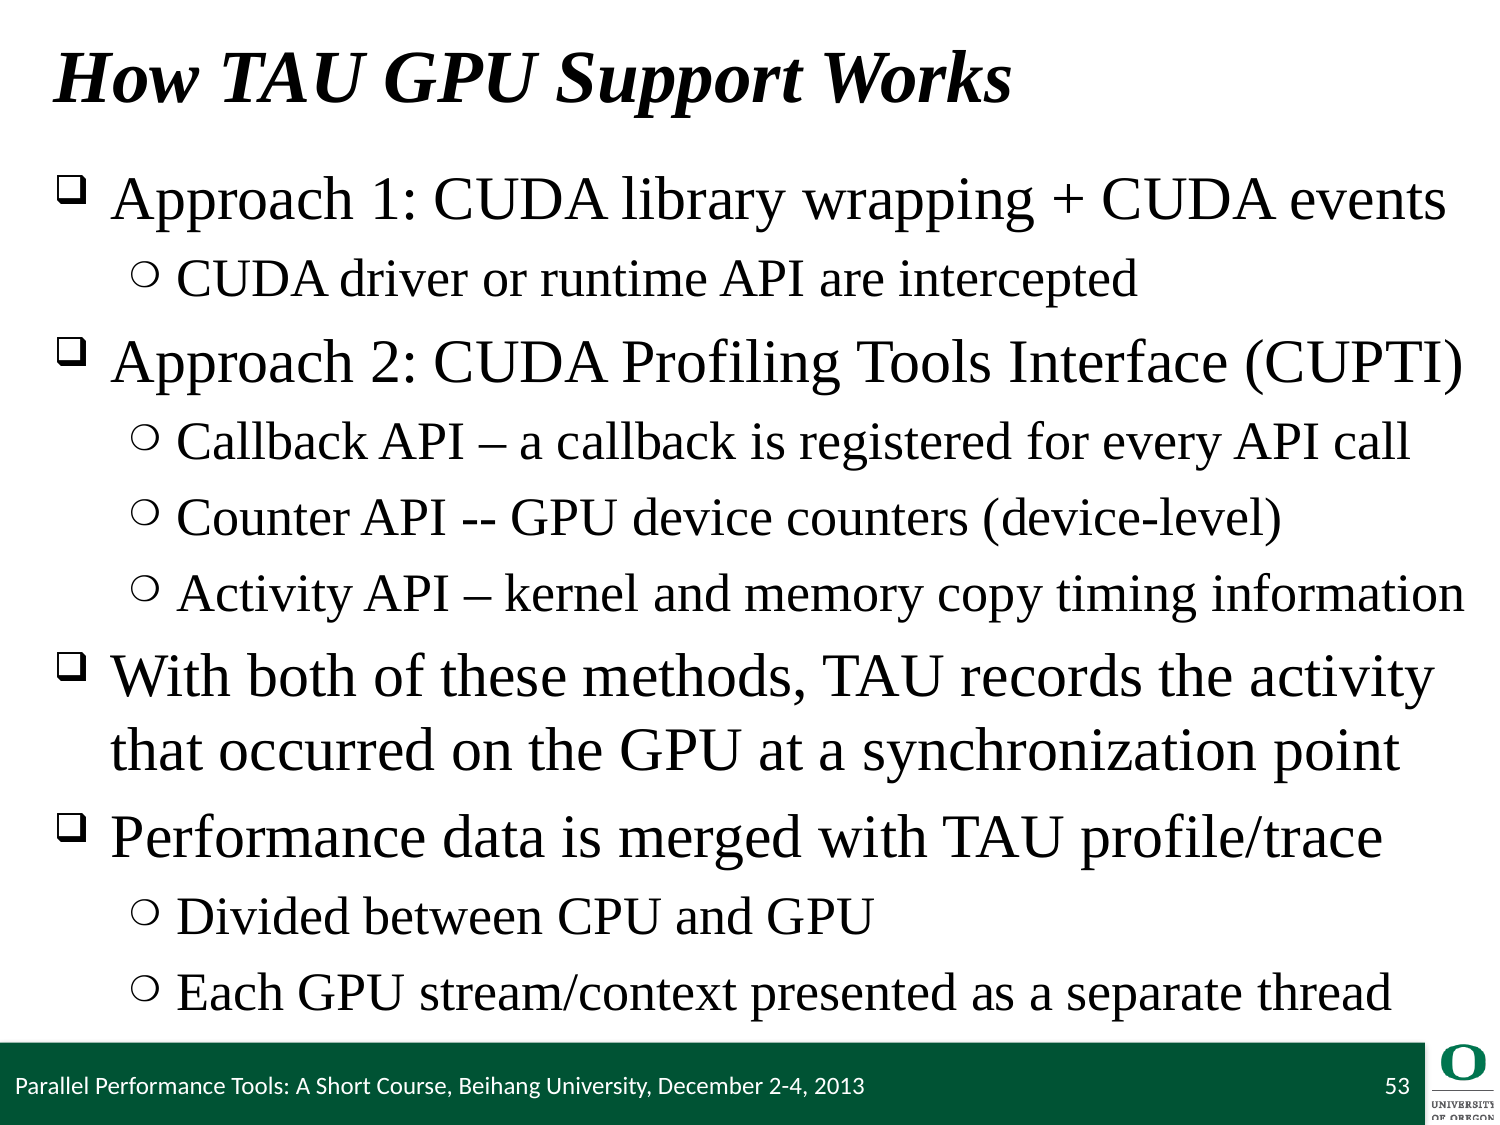

# How TAU GPU Support Works
Approach 1: CUDA library wrapping + CUDA events
CUDA driver or runtime API are intercepted
Approach 2: CUDA Profiling Tools Interface (CUPTI)
Callback API – a callback is registered for every API call
Counter API -- GPU device counters (device-level)
Activity API – kernel and memory copy timing information
With both of these methods, TAU records the activity that occurred on the GPU at a synchronization point
Performance data is merged with TAU profile/trace
Divided between CPU and GPU
Each GPU stream/context presented as a separate thread

Parallel Performance Tools: A Short Course, Beihang University, December 2-4, 2013
53